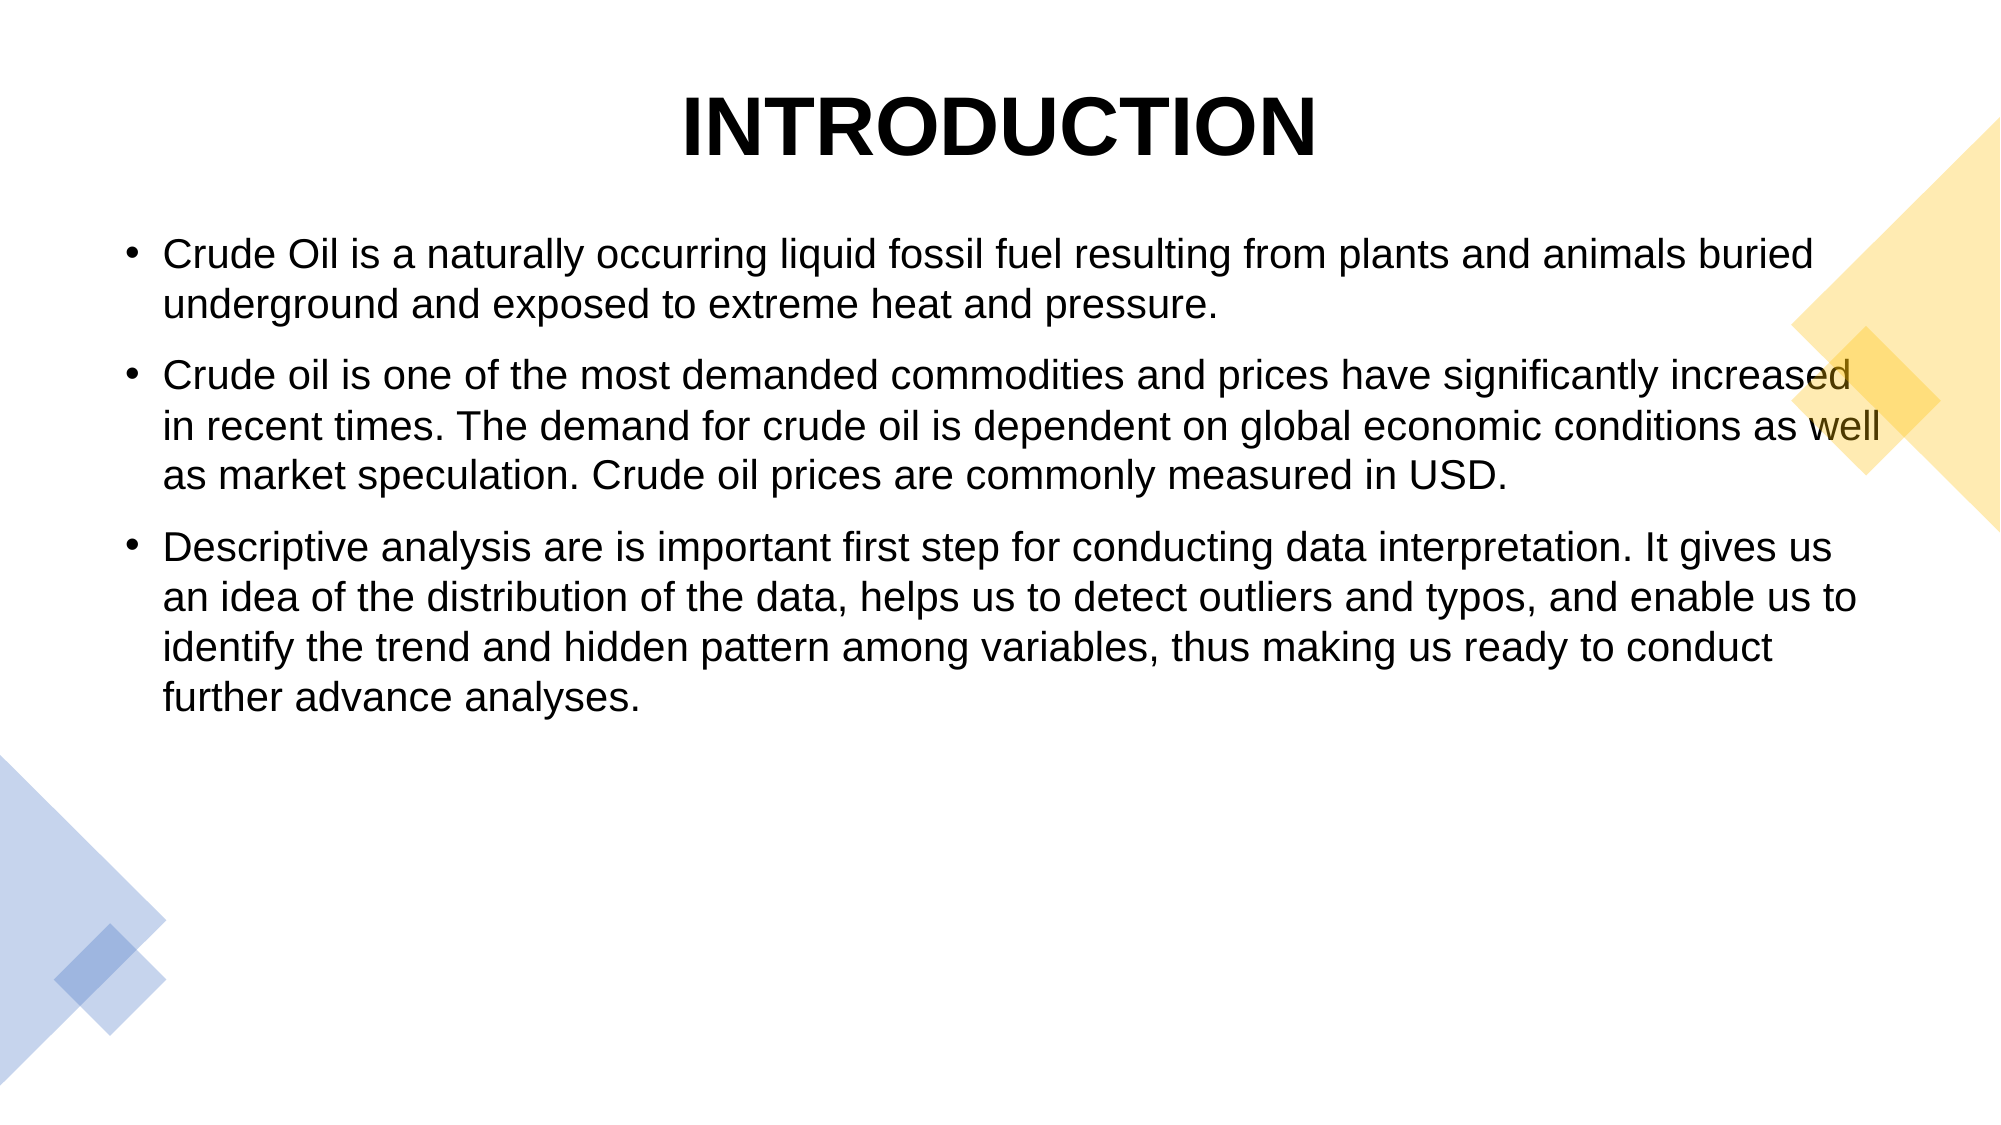

INTRODUCTION
Crude Oil is a naturally occurring liquid fossil fuel resulting from plants and animals buried underground and exposed to extreme heat and pressure.
Crude oil is one of the most demanded commodities and prices have significantly increased in recent times. The demand for crude oil is dependent on global economic conditions as well as market speculation. Crude oil prices are commonly measured in USD.
Descriptive analysis are is important first step for conducting data interpretation. It gives us an idea of the distribution of the data, helps us to detect outliers and typos, and enable us to identify the trend and hidden pattern among variables, thus making us ready to conduct further advance analyses.